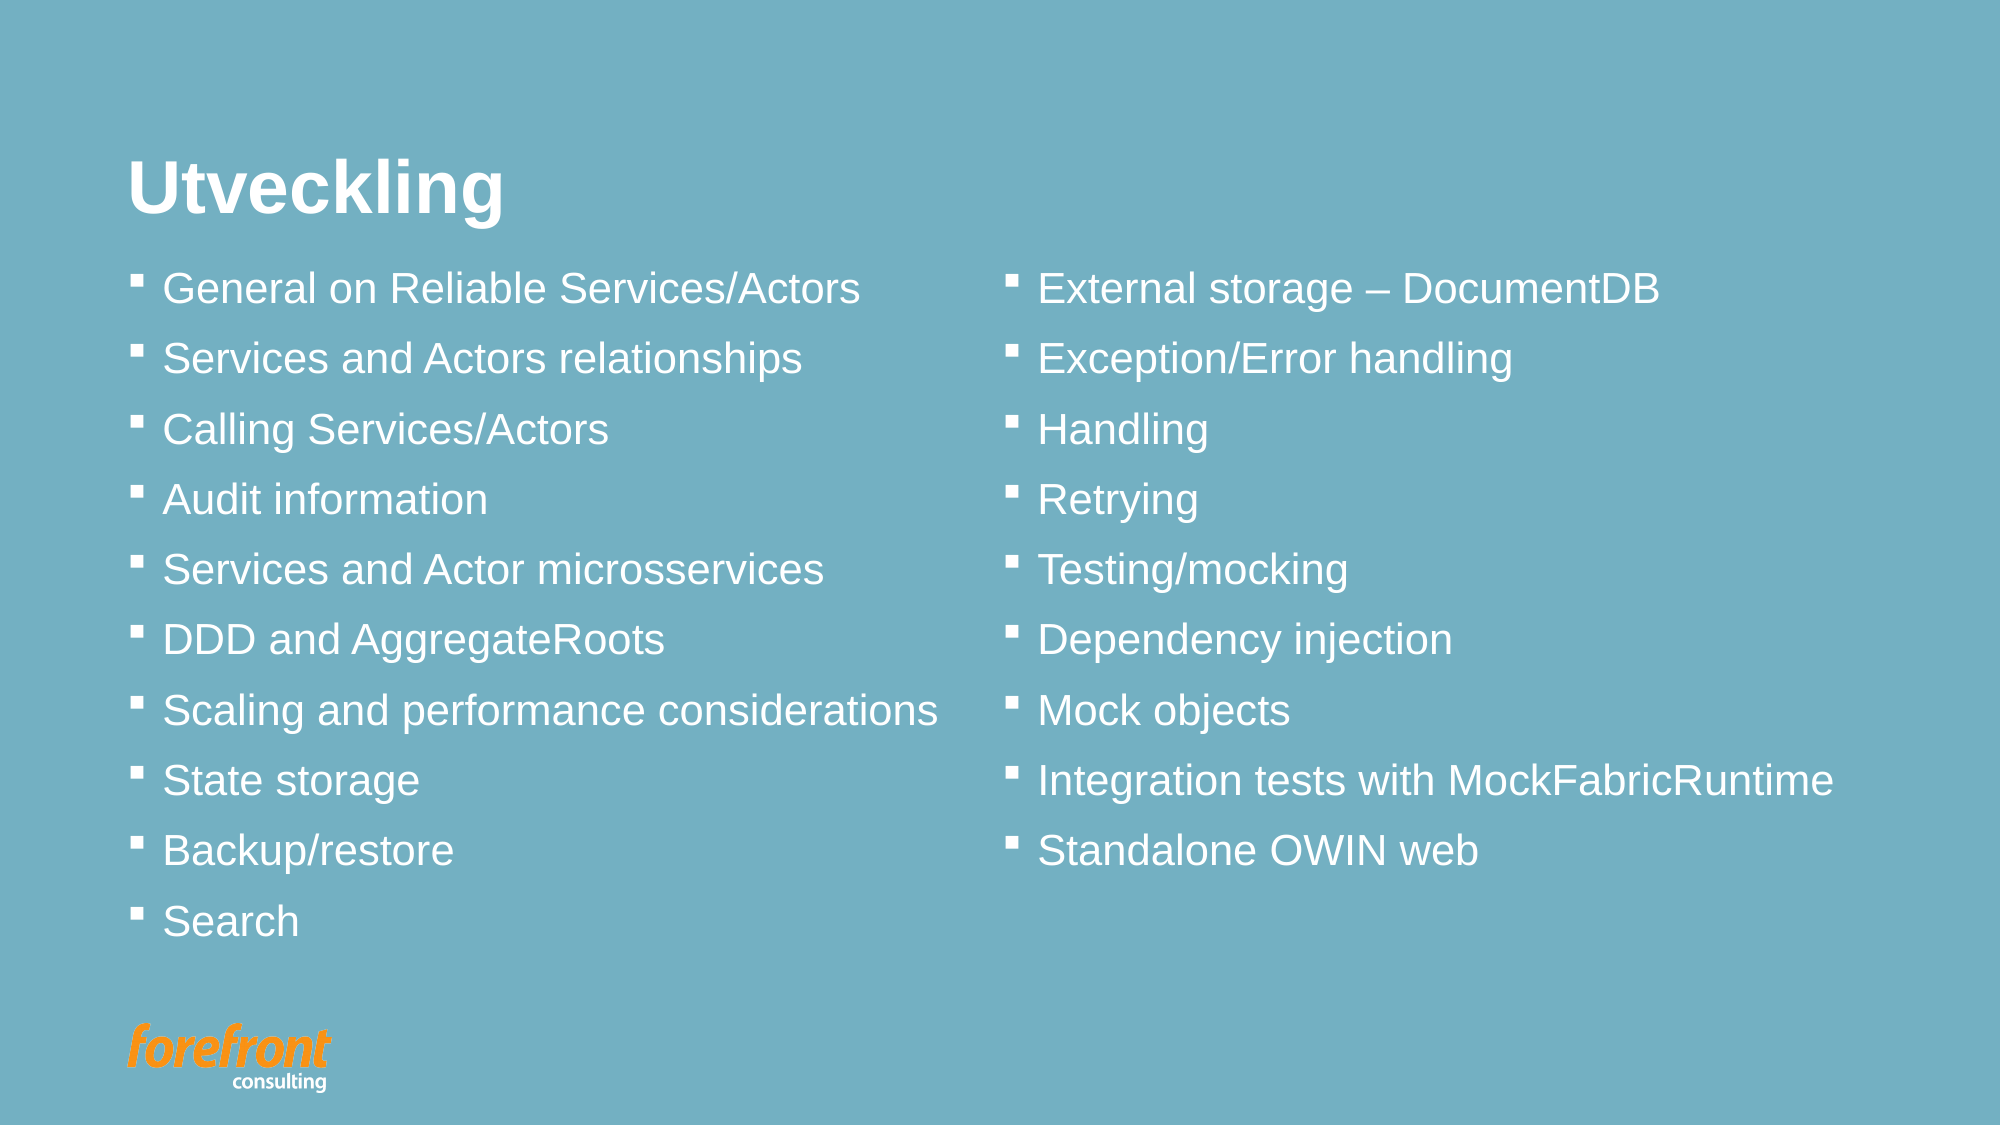

# Utveckling
General on Reliable Services/Actors
Services and Actors relationships
Calling Services/Actors
Audit information
Services and Actor microsservices
DDD and AggregateRoots
Scaling and performance considerations
State storage
Backup/restore
Search
External storage – DocumentDB
Exception/Error handling
Handling
Retrying
Testing/mocking
Dependency injection
Mock objects
Integration tests with MockFabricRuntime
Standalone OWIN web